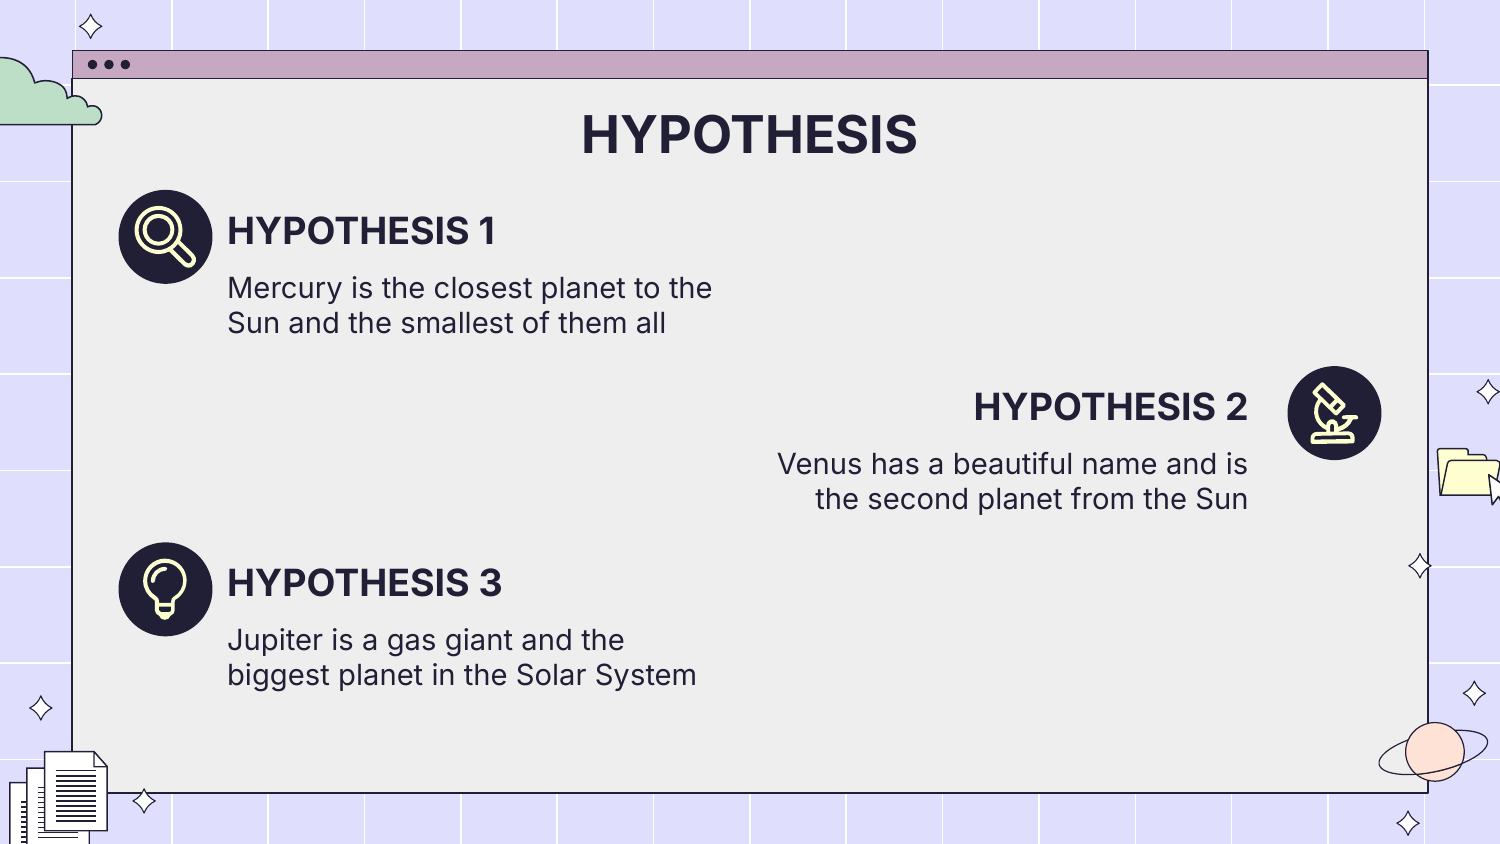

# HYPOTHESIS

HYPOTHESIS 1
Mercury is the closest planet to the Sun and the smallest of them all

HYPOTHESIS 2
Venus has a beautiful name and is the second planet from the Sun

HYPOTHESIS 3
Jupiter is a gas giant and the biggest planet in the Solar System